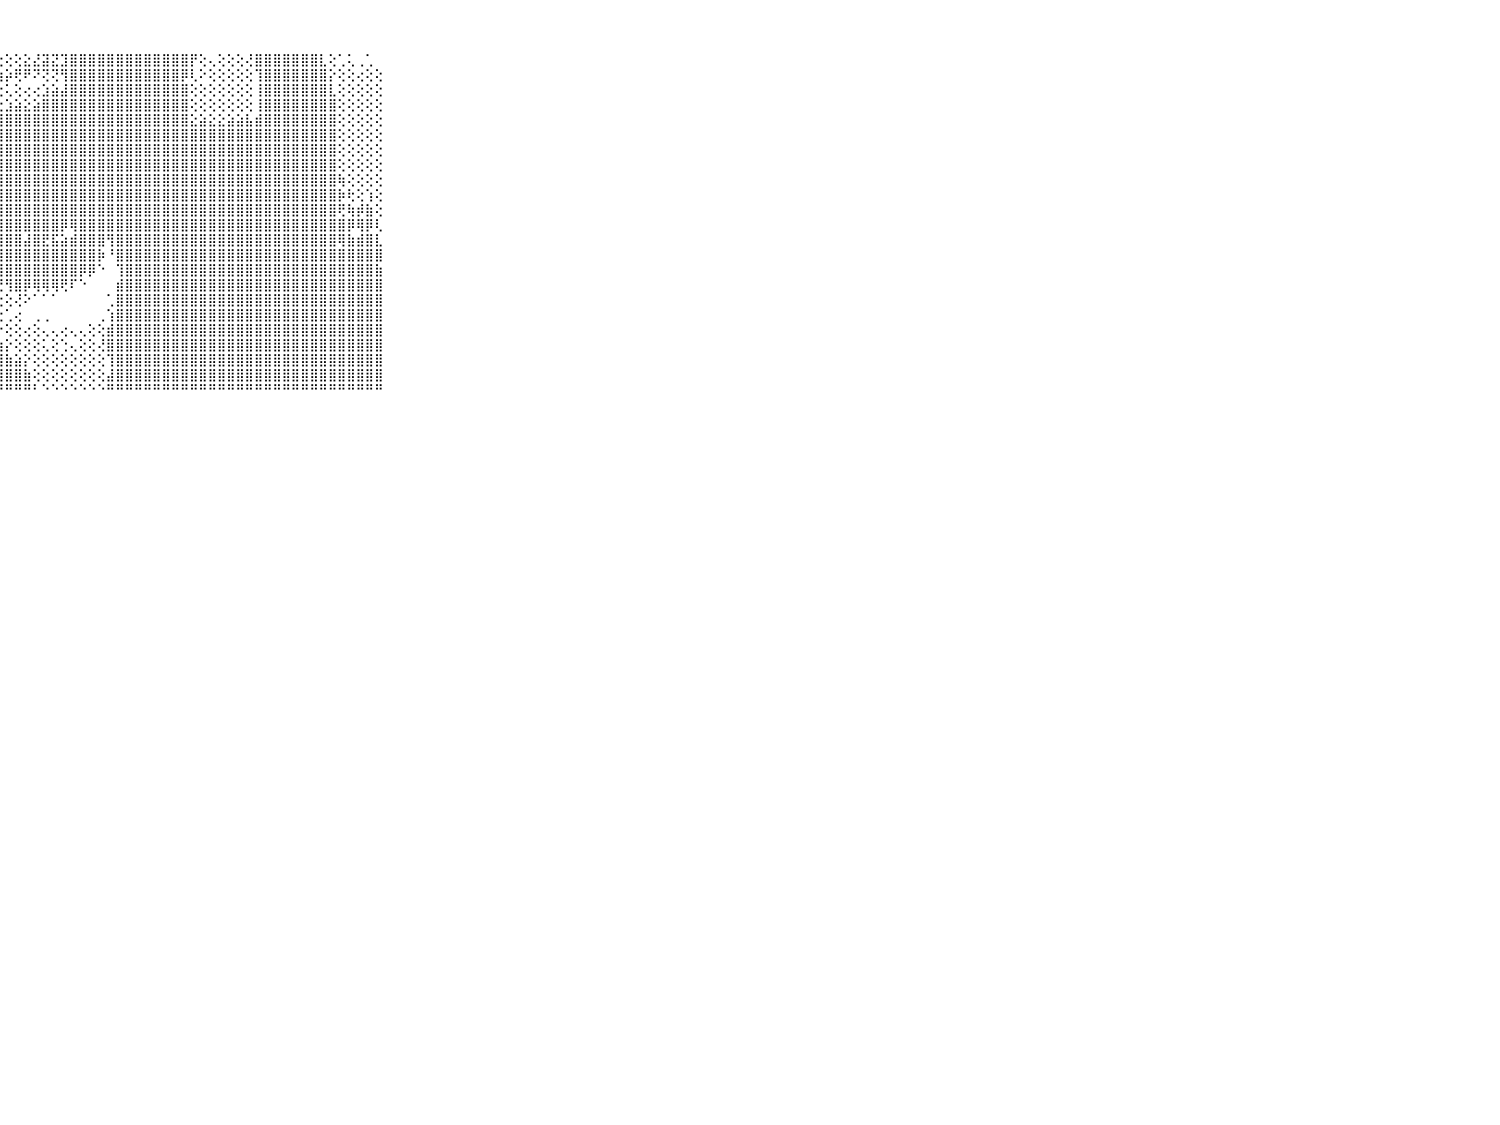

⠀⠀⠀⠀⠀⠀⠀⠀⠀⠀⠀⣿⣿⣿⣿⣿⣿⣿⣿⣿⣿⣿⣿⡿⢟⢝⢅⢕⢕⢕⣕⣜⣽⣝⣹⣿⣿⣿⣿⣿⣿⣿⣿⣿⣿⣿⣿⣿⡟⢕⢄⢕⢕⢕⢜⣿⣿⣿⣿⣿⣿⣿⣇⢕⢁⢅⢀⢁⠀⠀⠀⠀⠀⠀⠀⠀⠀⠀⠀⠀⠀
⠀⠀⠀⠀⠀⠀⠀⠀⠀⠀⠀⢹⣿⣟⢝⣿⣿⣿⣿⣿⣿⢿⢇⢅⠁⢔⢕⣱⡵⢟⠟⠝⢝⢝⢻⣿⣿⣿⣿⣿⣿⣿⣿⣿⣿⣿⣿⡿⢇⠕⢕⢕⢕⢕⢕⢹⣿⣿⣿⣿⣿⣿⣿⡕⢕⢕⢔⢕⢕⠀⠀⠀⠀⠀⠀⠀⠀⠀⠀⠀⠀
⠀⠀⠀⠀⠀⠀⠀⠀⠀⠀⠀⣿⣿⣿⣿⣿⣿⣿⣿⣿⣿⢕⢕⢔⢔⢕⢕⢕⢅⢕⢔⢔⣱⣵⣼⣿⣿⣿⣿⣿⣿⣿⣿⣿⣿⣿⣿⣿⢕⢕⢕⢕⢕⢕⢕⢸⣿⣿⣿⣿⣿⣿⣿⣇⢕⢕⢕⢕⢕⠀⠀⠀⠀⠀⠀⠀⠀⠀⠀⠀⠀
⠀⠀⠀⠀⠀⠀⠀⠀⠀⠀⠀⣣⣻⣿⣿⣿⣿⣿⣿⣿⢕⣱⢕⡕⢟⢇⢕⣕⣱⣵⣕⣵⣿⣿⣿⣿⣿⣿⣿⣿⣿⣿⣿⣿⣿⣿⣿⣿⢕⢕⢕⢕⢕⢕⢕⢸⣿⣿⣿⣿⣿⣿⣿⣿⢕⢕⢕⢕⢕⠀⠀⠀⠀⠀⠀⠀⠀⠀⠀⠀⠀
⠀⠀⠀⠀⠀⠀⠀⠀⠀⠀⠀⣟⣿⣿⣿⣿⣿⣿⣿⣿⡗⢝⢕⢿⣿⣿⣿⣿⣿⣿⣿⣿⣿⣿⣿⣿⣿⣿⣿⣿⣿⣿⣿⣿⣿⣿⣿⣿⣕⣵⣕⣕⣵⣵⣧⣾⣿⣿⣿⣿⣿⣿⣿⣿⢕⢕⢕⢕⢕⠀⠀⠀⠀⠀⠀⠀⠀⠀⠀⠀⠀
⠀⠀⠀⠀⠀⠀⠀⠀⠀⠀⠀⣿⣿⣿⣿⣿⣿⣿⣿⣿⣧⢕⢕⣸⣿⣿⣿⣿⣿⣿⣿⣿⣿⣿⣿⣿⣿⣿⣿⣿⣿⣿⣿⣿⣿⣿⣿⣿⣿⣿⣿⣿⣿⣿⣿⣿⣿⣿⣿⣿⣿⣿⣿⣿⢕⢕⢕⢕⢕⠀⠀⠀⠀⠀⠀⠀⠀⠀⠀⠀⠀
⠀⠀⠀⠀⠀⠀⠀⠀⠀⠀⠀⣿⣿⣿⣿⣿⣿⣿⣿⣿⣿⢕⢕⣿⣿⣿⣿⣿⣿⣿⣿⣿⣿⣿⣿⣿⣿⣿⣿⣿⣿⣿⣿⣿⣿⣿⣿⣿⣿⣿⣿⣿⣿⣿⣿⣿⣿⣿⣿⣿⣿⣿⣿⣿⢕⢕⢕⢕⢕⠀⠀⠀⠀⠀⠀⠀⠀⠀⠀⠀⠀
⠀⠀⠀⠀⠀⠀⠀⠀⠀⠀⠀⣿⣿⣿⣿⣿⣿⣿⣿⣿⣿⡇⢕⢸⣿⣿⣿⣿⣿⣿⣿⣿⣿⣿⣿⣿⣿⣿⣿⣿⣿⣿⣿⣿⣿⣿⣿⣿⣿⣿⣿⣿⣿⣿⣿⣿⣿⣿⣿⣿⣿⣿⣿⣿⢕⢕⢕⢕⢕⠀⠀⠀⠀⠀⠀⠀⠀⠀⠀⠀⠀
⠀⠀⠀⠀⠀⠀⠀⠀⠀⠀⠀⣿⣿⣿⣿⣿⣿⣿⣿⣿⣿⣷⣕⢸⣿⣿⣿⣿⣿⣿⣿⣿⣿⣿⣿⣿⣿⣿⣿⣿⣿⣿⣿⣿⣿⣿⣿⣿⣿⣿⣿⣿⣿⣿⣿⣿⣿⣿⣿⣿⣿⣿⣿⣿⢷⢕⢕⢕⢕⠀⠀⠀⠀⠀⠀⠀⠀⠀⠀⠀⠀
⠀⠀⠀⠀⠀⠀⠀⠀⠀⠀⠀⣿⣿⣿⣿⣿⣿⣿⣿⣿⣿⣿⣿⣿⣿⣿⣿⣿⣿⣿⣿⣿⣿⣿⣿⣿⣿⣿⣿⣿⣿⣿⣿⣿⣿⣿⣿⣿⣿⣿⣿⣿⣿⣿⣿⣿⣿⣿⣿⣿⣿⣿⣿⣿⡷⢗⢕⢱⢕⠀⠀⠀⠀⠀⠀⠀⠀⠀⠀⠀⠀
⠀⠀⠀⠀⠀⠀⠀⠀⠀⠀⠀⣿⣿⣿⣿⣿⣿⣿⣿⣿⣿⣿⣿⣿⣿⣿⣿⣿⣿⣿⣿⣿⣿⣿⣿⣿⣿⣿⣿⣿⣿⣿⣿⣿⣿⣿⣿⣿⣿⣿⣿⣿⣿⣿⣿⣿⣿⣿⣿⣿⣿⣿⣿⣿⢟⢷⡾⣷⢕⠀⠀⠀⠀⠀⠀⠀⠀⠀⠀⠀⠀
⠀⠀⠀⠀⠀⠀⠀⠀⠀⠀⠀⣿⣿⣿⣿⣿⣿⣿⣿⣿⣿⣿⣿⣿⣿⣿⣿⣿⣿⣿⣿⣿⣿⣿⡿⢿⣿⣿⣿⣿⣿⣿⣿⣿⣿⣿⣿⣿⣿⣿⣿⣿⣿⣿⣿⣿⣿⣿⣿⣿⣿⣿⣿⣿⣿⡿⢿⡿⢇⠀⠀⠀⠀⠀⠀⠀⠀⠀⠀⠀⠀
⠀⠀⠀⠀⠀⠀⠀⠀⠀⠀⠀⣿⣿⣿⣿⣿⣿⣿⣿⣿⣿⣿⣿⣿⣿⣿⣿⣿⣿⣿⣼⣿⣟⣯⣵⣾⣿⣿⣿⢻⣿⣿⣿⣿⣿⣿⣿⣿⣿⣿⣿⣿⣿⣿⣿⣿⣿⣿⣿⣿⣿⣿⣿⣿⢿⣷⣾⣿⣇⠀⠀⠀⠀⠀⠀⠀⠀⠀⠀⠀⠀
⠀⠀⠀⠀⠀⠀⠀⠀⠀⠀⠀⣿⣿⣿⣿⣿⣿⣿⣿⣿⣿⣿⣿⣿⣿⣿⣿⣿⣿⣿⣿⣿⣿⣿⣿⣿⣿⣿⡷⠘⣿⣿⣿⣿⣿⣿⣿⣿⣿⣿⣿⣿⣿⣿⣿⣿⣿⣿⣿⣿⣿⣿⣿⣿⣿⣿⣿⣿⣿⠀⠀⠀⠀⠀⠀⠀⠀⠀⠀⠀⠀
⠀⠀⠀⠀⠀⠀⠀⠀⠀⠀⠀⣿⣿⣿⣿⣿⣿⣿⣿⣿⣿⣿⣿⣿⣿⣿⢇⢿⣿⣿⣿⣿⣿⣿⣿⣿⡿⡿⠑⠀⢹⣿⣿⣿⣿⣿⣿⣿⣿⣿⣿⣿⣿⣿⣿⣿⣿⣿⣿⣿⣿⣿⣿⣿⣿⣿⣿⣿⣷⠀⠀⠀⠀⠀⠀⠀⠀⠀⠀⠀⠀
⠀⠀⠀⠀⠀⠀⠀⠀⠀⠀⠀⣿⣿⣿⣿⣿⣿⣿⣿⣿⣿⣿⣿⣿⣿⣿⢕⢜⢻⣿⡿⢿⢿⢿⢟⠏⠑⠀⠀⠀⣾⣿⣿⣿⣿⣿⣿⣿⣿⣿⣿⣿⣿⣿⣿⣿⣿⣿⣿⣿⣿⣿⣿⣿⣿⣿⣿⣿⣿⠀⠀⠀⠀⠀⠀⠀⠀⠀⠀⠀⠀
⠀⠀⠀⠀⠀⠀⠀⠀⠀⠀⠀⣿⣿⣿⣿⣿⣿⣿⣿⣿⣿⣿⣿⣿⣿⣿⢕⢕⢕⢜⠕⠁⠁⠁⠀⠀⠀⠀⠀⢁⣿⣿⣿⣿⣿⣿⣿⣿⣿⣿⣿⣿⣿⣿⣿⣿⣿⣿⣿⣿⣿⣿⣿⣿⣿⣿⣿⣿⣿⠀⠀⠀⠀⠀⠀⠀⠀⠀⠀⠀⠀
⠀⠀⠀⠀⠀⠀⠀⠀⠀⠀⠀⣿⣿⣿⣿⣿⣿⣿⣿⣿⣿⣿⣿⣿⣿⣿⡕⢕⢁⢔⠀⢀⢀⠀⠀⠀⠀⠀⢀⢱⣿⣿⣿⣿⣿⣿⣿⣿⣿⣿⣿⣿⣿⣿⣿⣿⣿⣿⣿⣿⣿⣿⣿⣿⣿⣿⣿⣿⣿⠀⠀⠀⠀⠀⠀⠀⠀⠀⠀⠀⠀
⠀⠀⠀⠀⠀⠀⠀⠀⠀⠀⠀⣿⣿⣿⣿⣿⣿⣿⣿⣿⣿⣿⣿⣿⣿⣿⣷⡕⢕⢕⢔⢕⢄⢄⢔⢄⢄⢕⢕⣾⣿⣿⣿⣿⣿⣿⣿⣿⣿⣿⣿⣿⣿⣿⣿⣿⣿⣿⣿⣿⣿⣿⣿⣿⣿⣿⣿⣿⣿⠀⠀⠀⠀⠀⠀⠀⠀⠀⠀⠀⠀
⠀⠀⠀⠀⠀⠀⠀⠀⠀⠀⠀⣿⣿⣿⣿⣿⣿⣿⣿⣿⣿⣿⣿⣿⣿⣿⣿⣷⡕⢕⢕⢕⢅⢕⢑⢄⢕⢕⢜⣿⣿⣿⣿⣿⣿⣿⣿⣿⣿⣿⣿⣿⣿⣿⣿⣿⣿⣿⣿⣿⣿⣿⣿⣿⣿⣿⣿⣿⣿⠀⠀⠀⠀⠀⠀⠀⠀⠀⠀⠀⠀
⠀⠀⠀⠀⠀⠀⠀⠀⠀⠀⠀⣿⣿⣿⣿⣿⣿⣿⣿⣿⣿⣿⣿⣿⣿⣿⣿⣿⣷⣵⡕⢕⢕⢕⢕⢕⢕⢕⢕⢹⣿⣿⣿⣿⣿⣿⣿⣿⣿⣿⣿⣿⣿⣿⣿⣿⣿⣿⣿⣿⣿⣿⣿⣿⣿⣿⣿⣿⣿⠀⠀⠀⠀⠀⠀⠀⠀⠀⠀⠀⠀
⠀⠀⠀⠀⠀⠀⠀⠀⠀⠀⠀⣿⣿⣿⣿⣿⣿⣿⣿⣿⣿⣿⣿⣿⣿⣿⣿⣿⣿⣿⣷⢕⢕⢕⢕⢕⢕⢕⢕⣼⣿⣿⣿⣿⣿⣿⣿⣿⣿⣿⣿⣿⣿⣿⣿⣿⣿⣿⣿⣿⣿⣿⣿⣿⣿⣿⣿⣿⣿⠀⠀⠀⠀⠀⠀⠀⠀⠀⠀⠀⠀
⠀⠀⠀⠀⠀⠀⠀⠀⠀⠀⠀⠛⠛⠛⠛⠛⠛⠛⠛⠛⠛⠛⠛⠛⠛⠛⠛⠛⠛⠛⠛⠃⠑⠑⠑⠑⠑⠑⠑⠛⠛⠛⠛⠛⠛⠛⠛⠛⠛⠛⠛⠛⠛⠛⠛⠛⠛⠛⠛⠛⠛⠛⠛⠛⠛⠛⠛⠛⠛⠀⠀⠀⠀⠀⠀⠀⠀⠀⠀⠀⠀